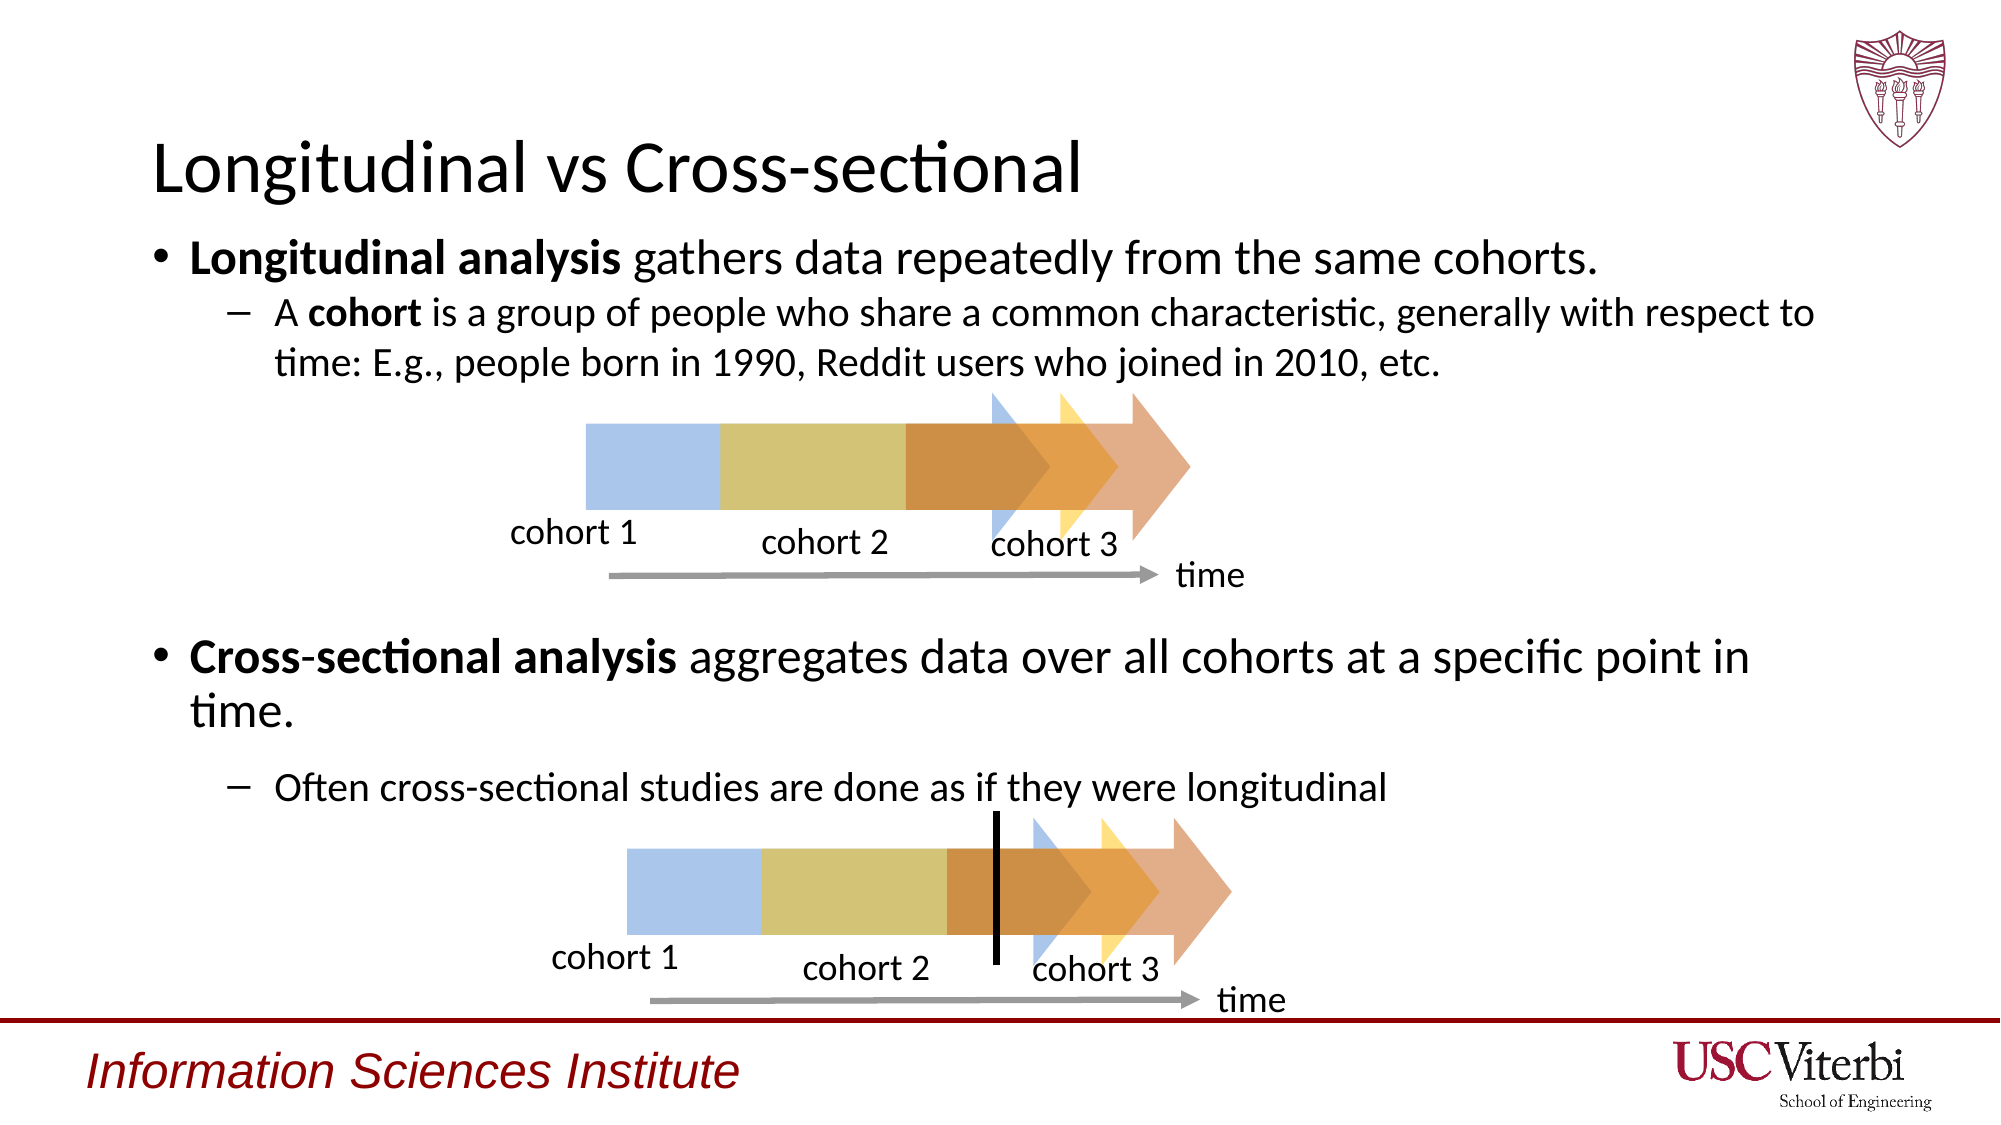

# Longitudinal vs Cross-sectional
Longitudinal analysis gathers data repeatedly from the same cohorts.
A cohort is a group of people who share a common characteristic, generally with respect to time: E.g., people born in 1990, Reddit users who joined in 2010, etc.

Cross-sectional analysis aggregates data over all cohorts at a specific point in time.
Often cross-sectional studies are done as if they were longitudinal

cohort 1
cohort 2
cohort 3
time

cohort 1
cohort 2
cohort 3
time